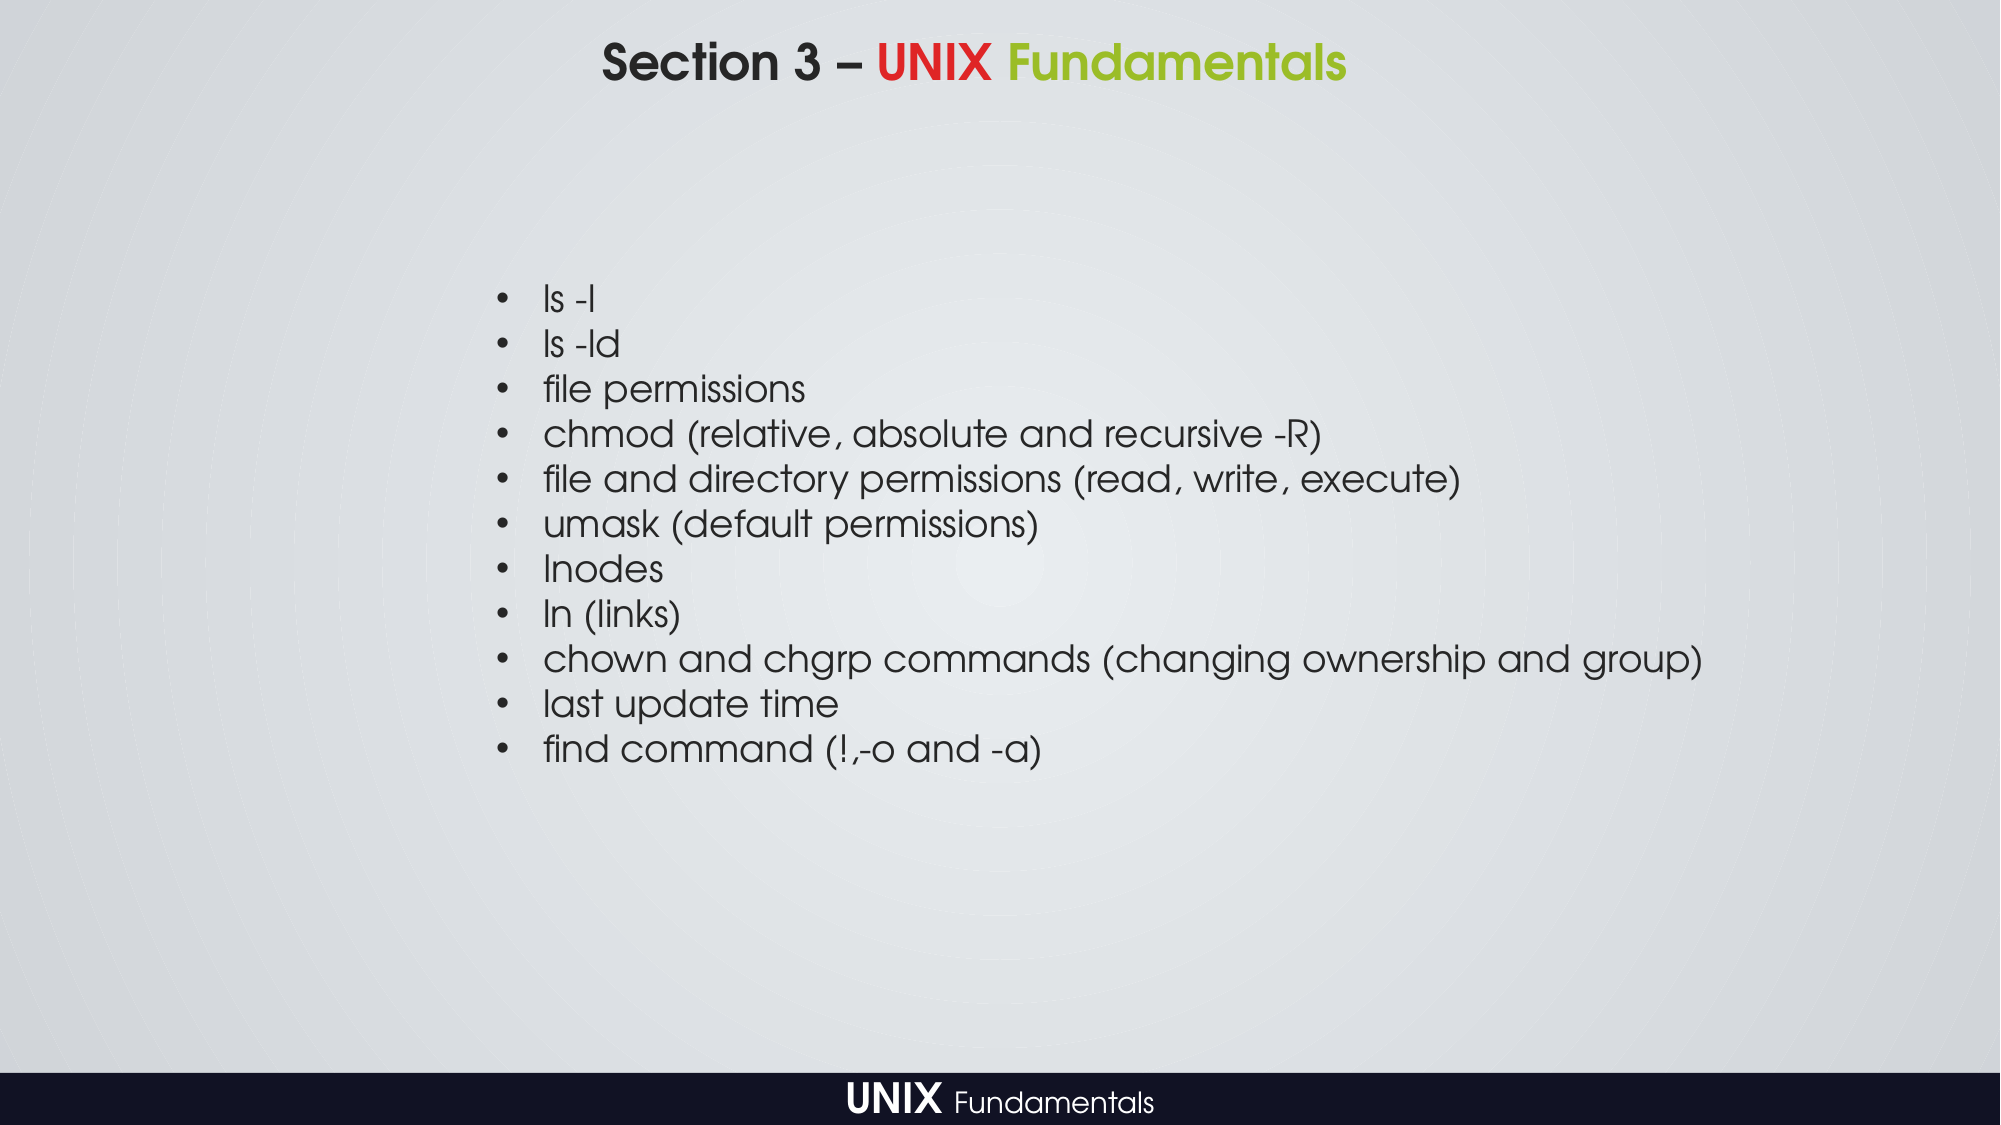

Section 3 – UNIX Fundamentals
ls -l
ls -ld
file permissions
chmod (relative, absolute and recursive -R)
file and directory permissions (read, write, execute)
umask (default permissions)
Inodes
ln (links)
chown and chgrp commands (changing ownership and group)
last update time
find command (!,-o and -a)